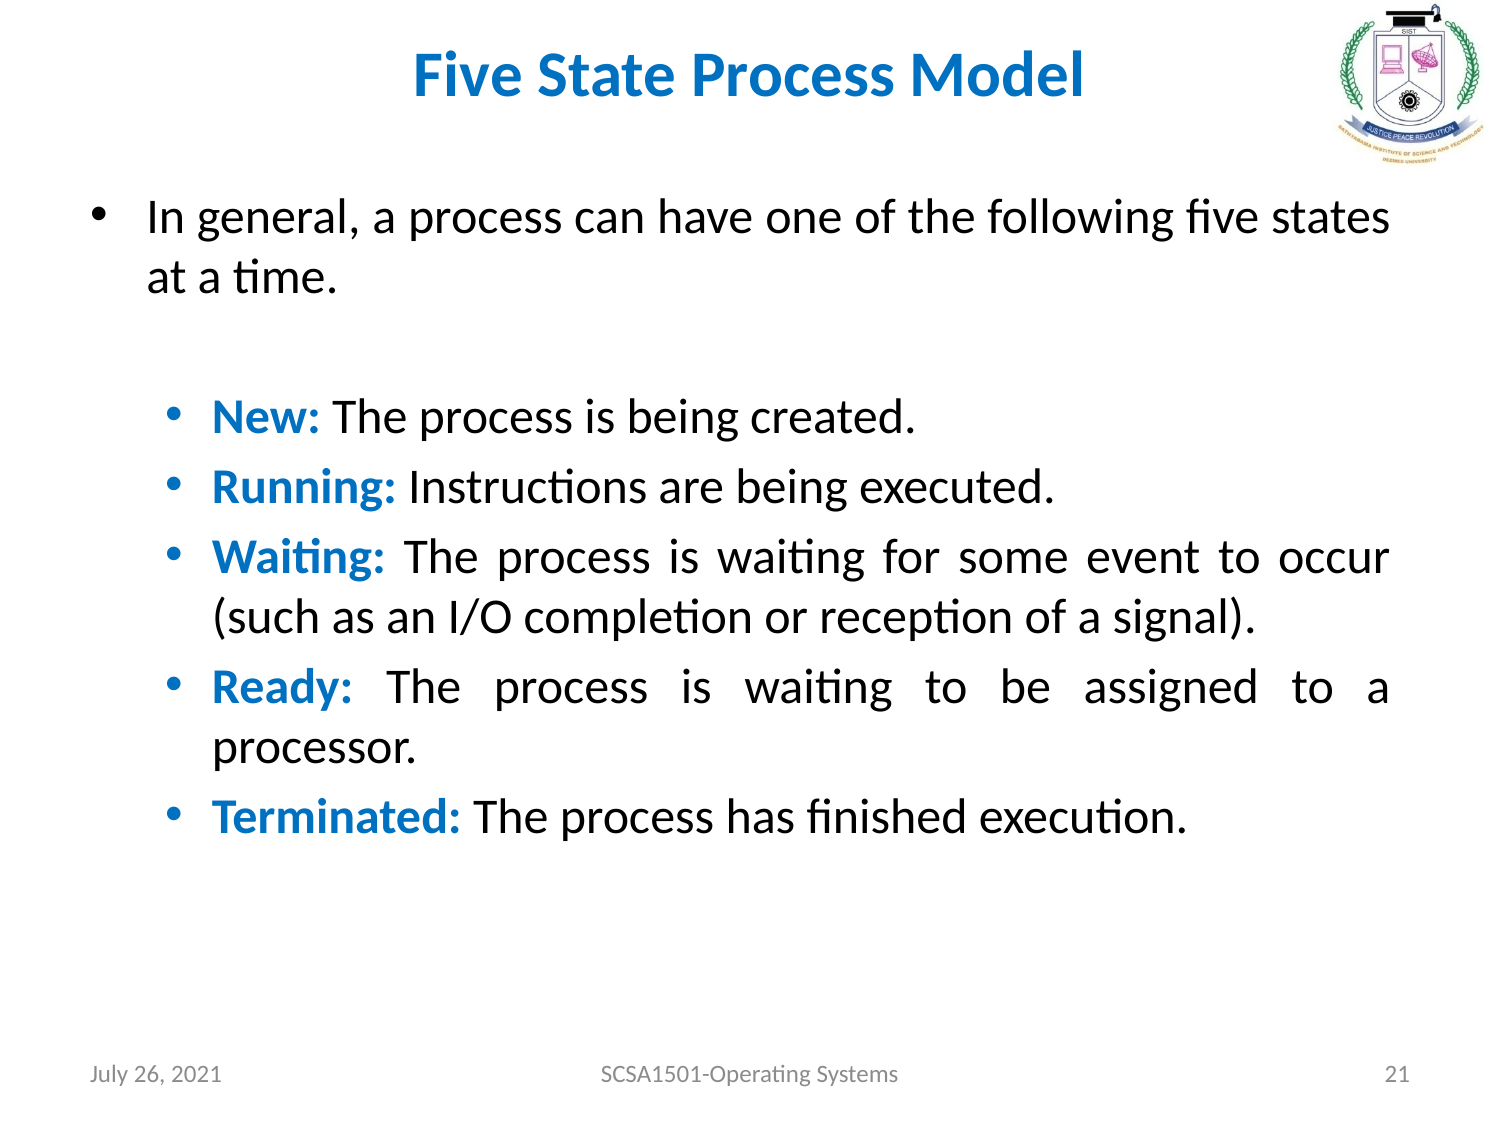

# Five State Process Model
In general, a process can have one of the following five states at a time.

New: The process is being created.
Running: Instructions are being executed.
Waiting: The process is waiting for some event to occur (such as an I/O completion or reception of a signal).
Ready: The process is waiting to be assigned to a processor.
Terminated: The process has finished execution.

July 26, 2021
SCSA1501-Operating Systems
21